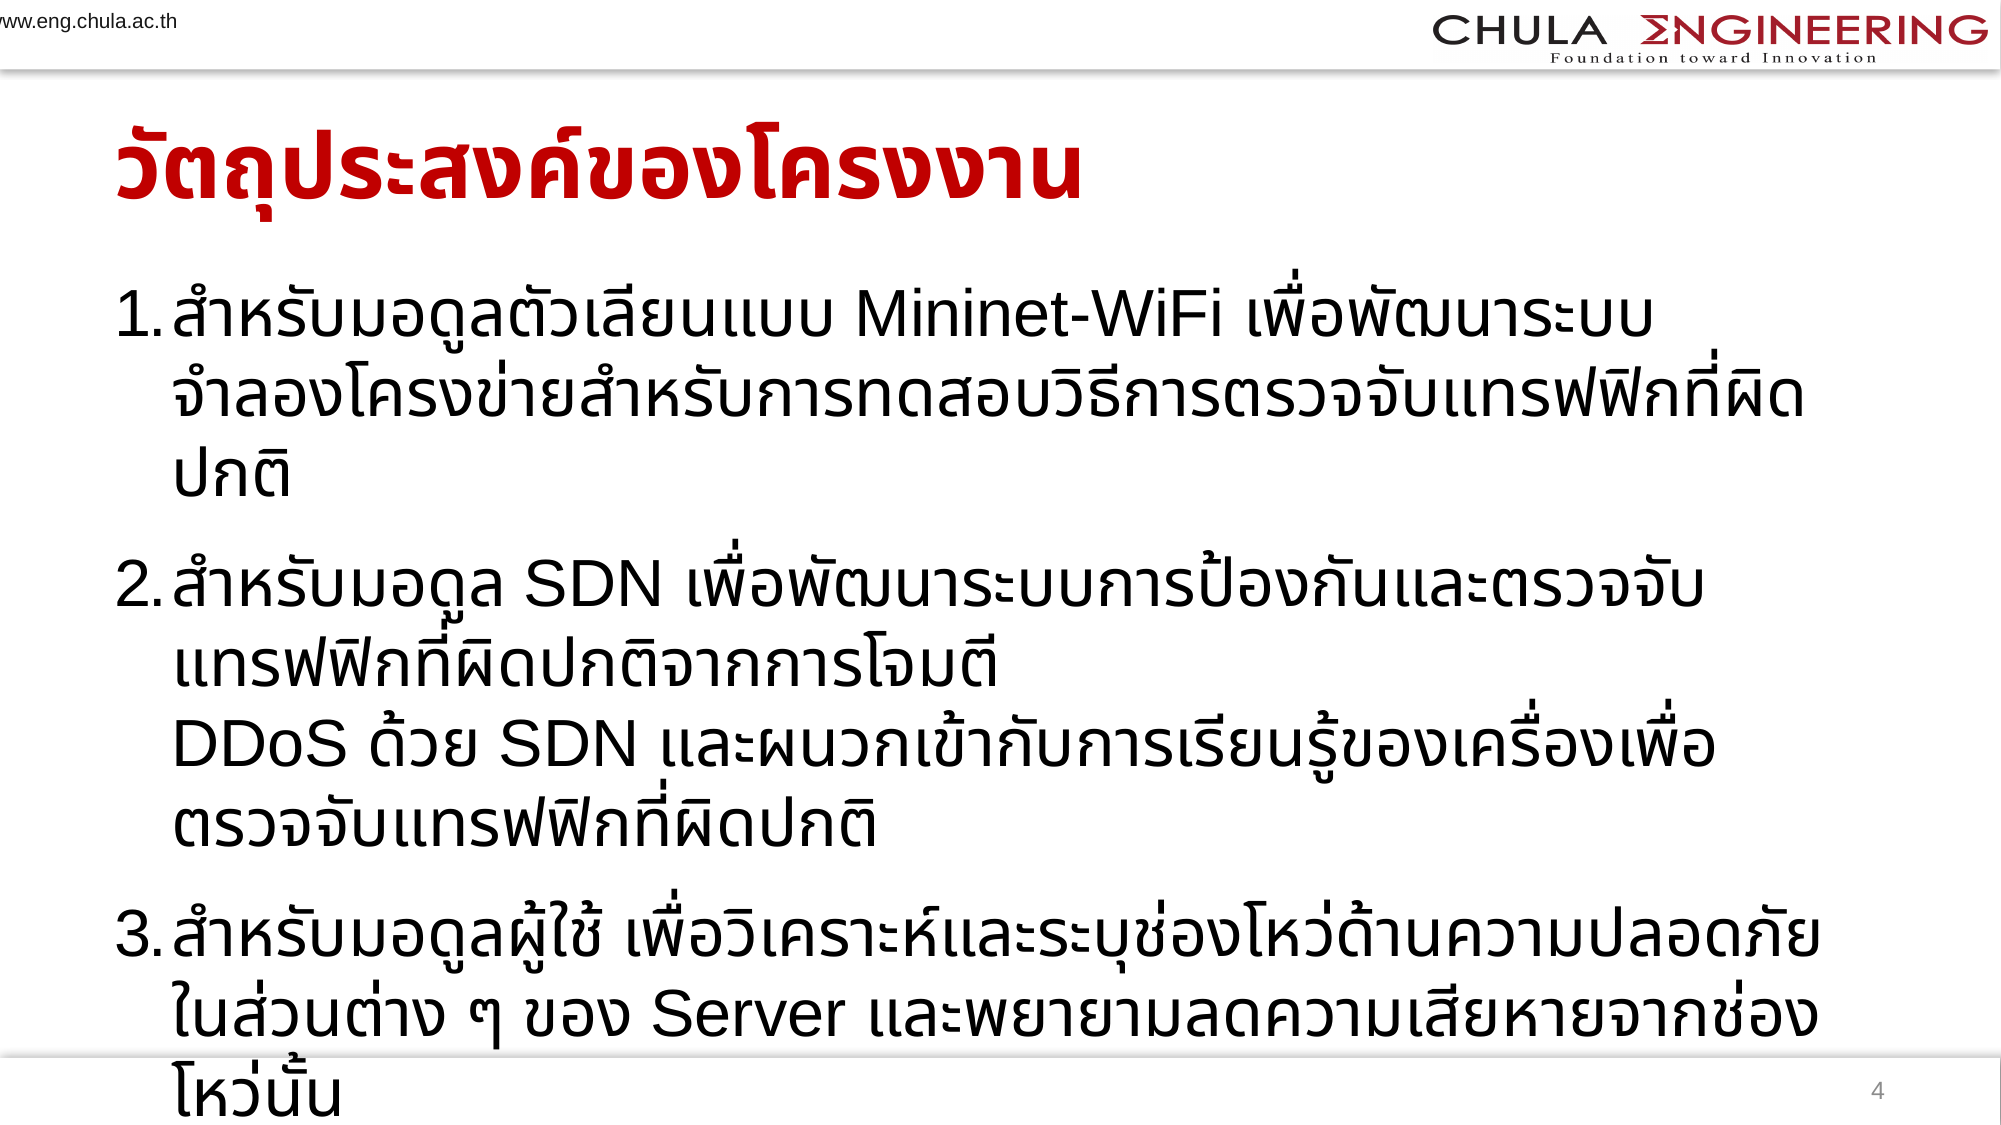

# วัตถุประสงค์ของโครงงาน
สำหรับมอดูลตัวเลียนแบบ Mininet-WiFi เพื่อพัฒนาระบบจำลองโครงข่ายสำหรับการทดสอบวิธีการตรวจจับแทรฟฟิกที่ผิดปกติ
สำหรับมอดูล SDN เพื่อพัฒนาระบบการป้องกันและตรวจจับแทรฟฟิกที่ผิดปกติจากการโจมตี
DDoS ด้วย SDN และผนวกเข้ากับการเรียนรู้ของเครื่องเพื่อตรวจจับแทรฟฟิกที่ผิดปกติ
สำหรับมอดูลผู้ใช้ เพื่อวิเคราะห์และระบุช่องโหว่ด้านความปลอดภัยในส่วนต่าง ๆ ของ Server และพยายามลดความเสียหายจากช่องโหว่นั้น
สำหรับมอดูลผู้โจมตี เพื่อแสดงผลกระทบที่เกิดจากการโจมตี DDoS และช่องโหว่ของระบบ

4